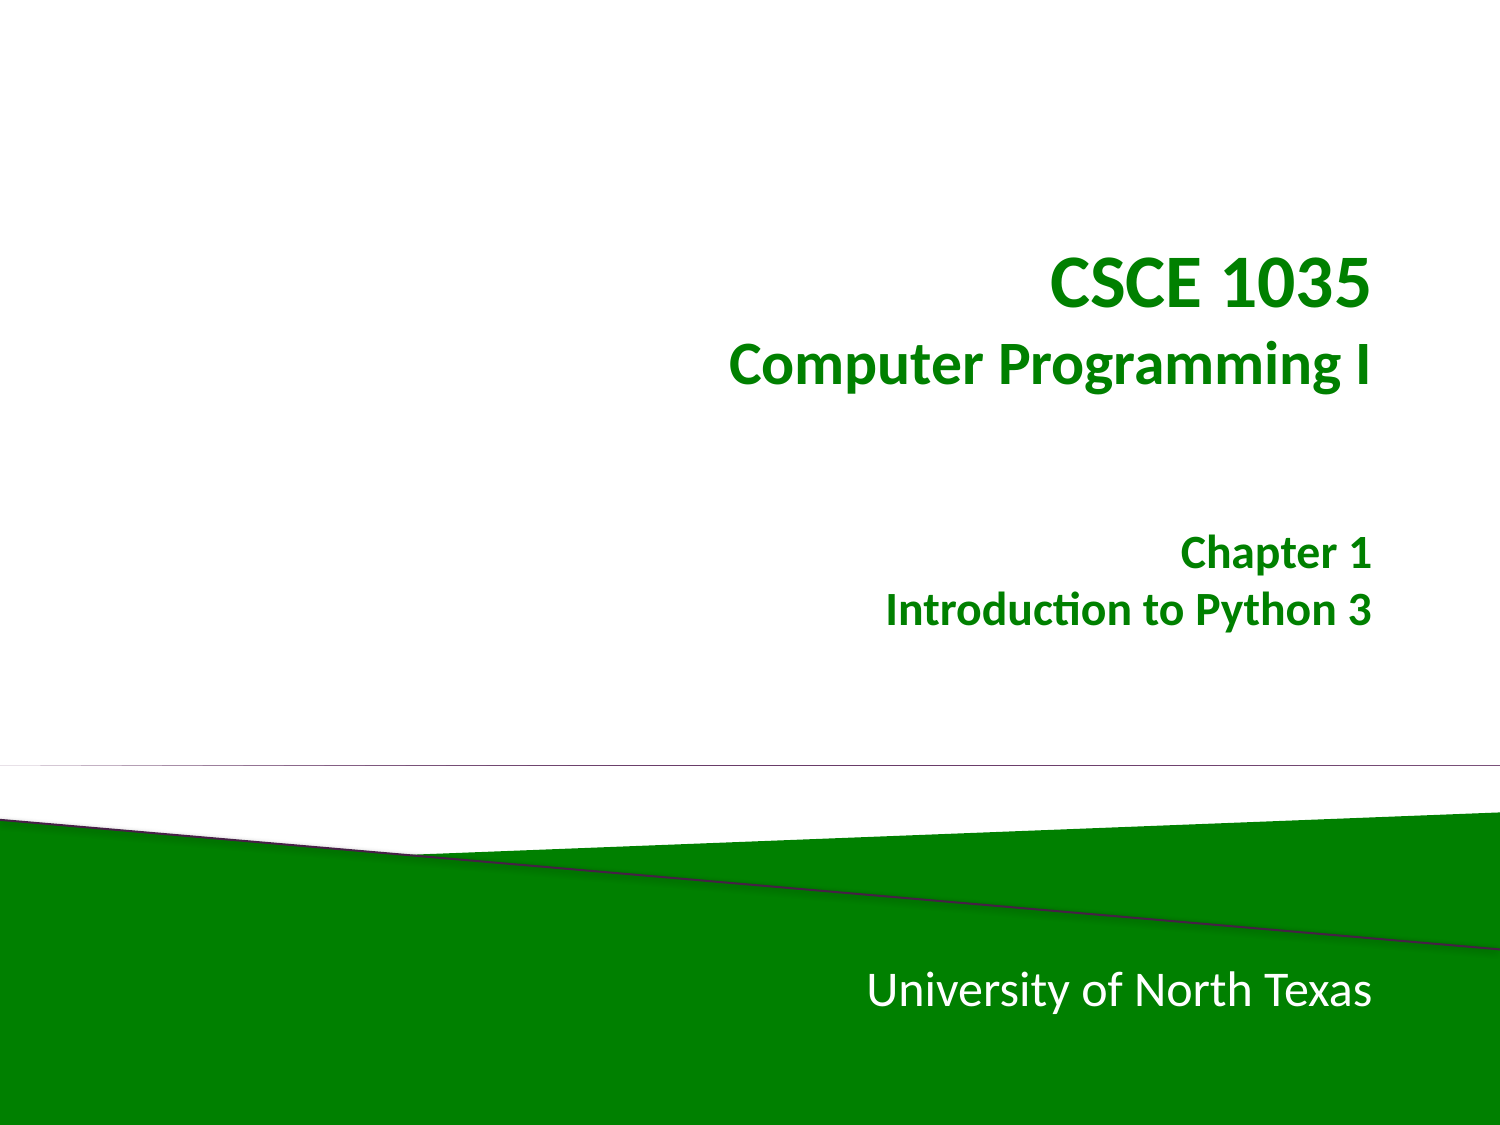

# CSCE 1035 Computer Programming I Chapter 1 Introduction to Python 3

University of North Texas